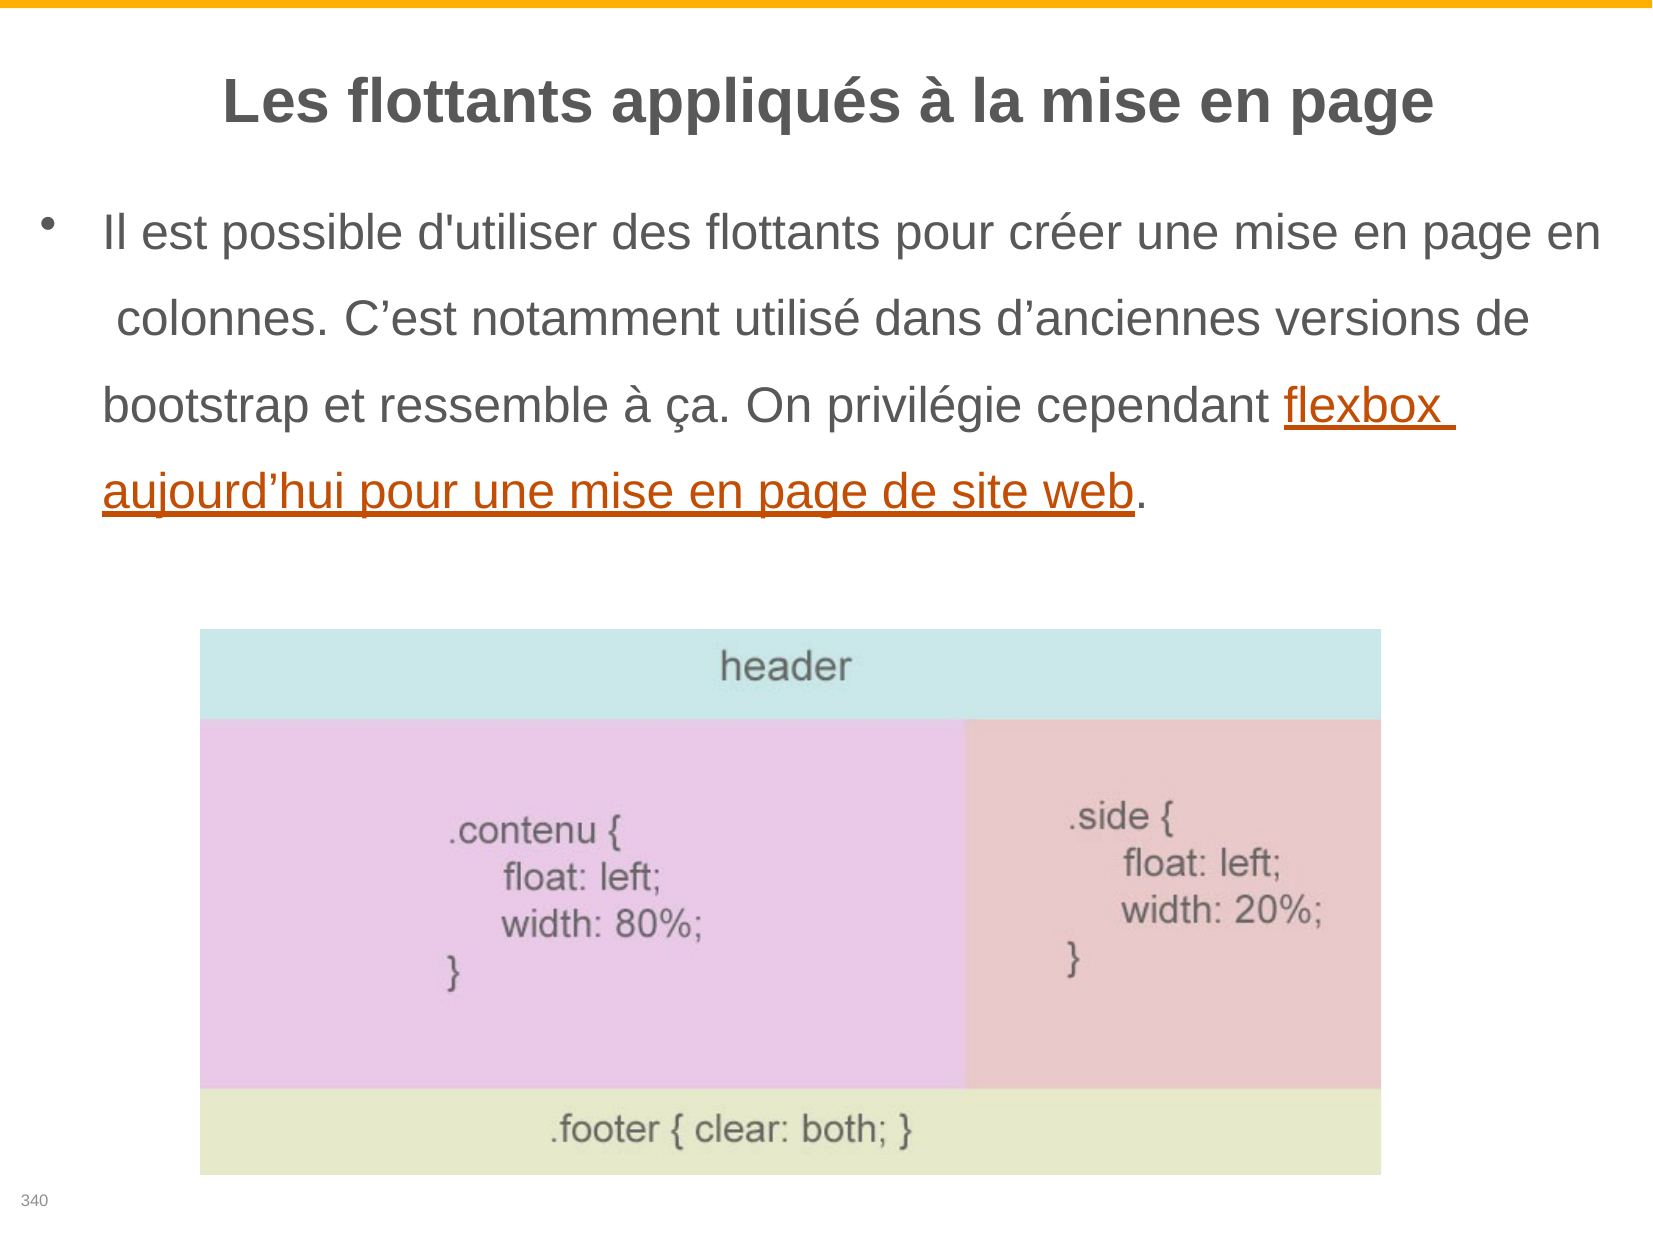

# Les flottants appliqués à la mise en page
Il est possible d'utiliser des flottants pour créer une mise en page en  colonnes. C’est notamment utilisé dans d’anciennes versions de  bootstrap et ressemble à ça. On privilégie cependant flexbox  aujourd’hui pour une mise en page de site web.

340